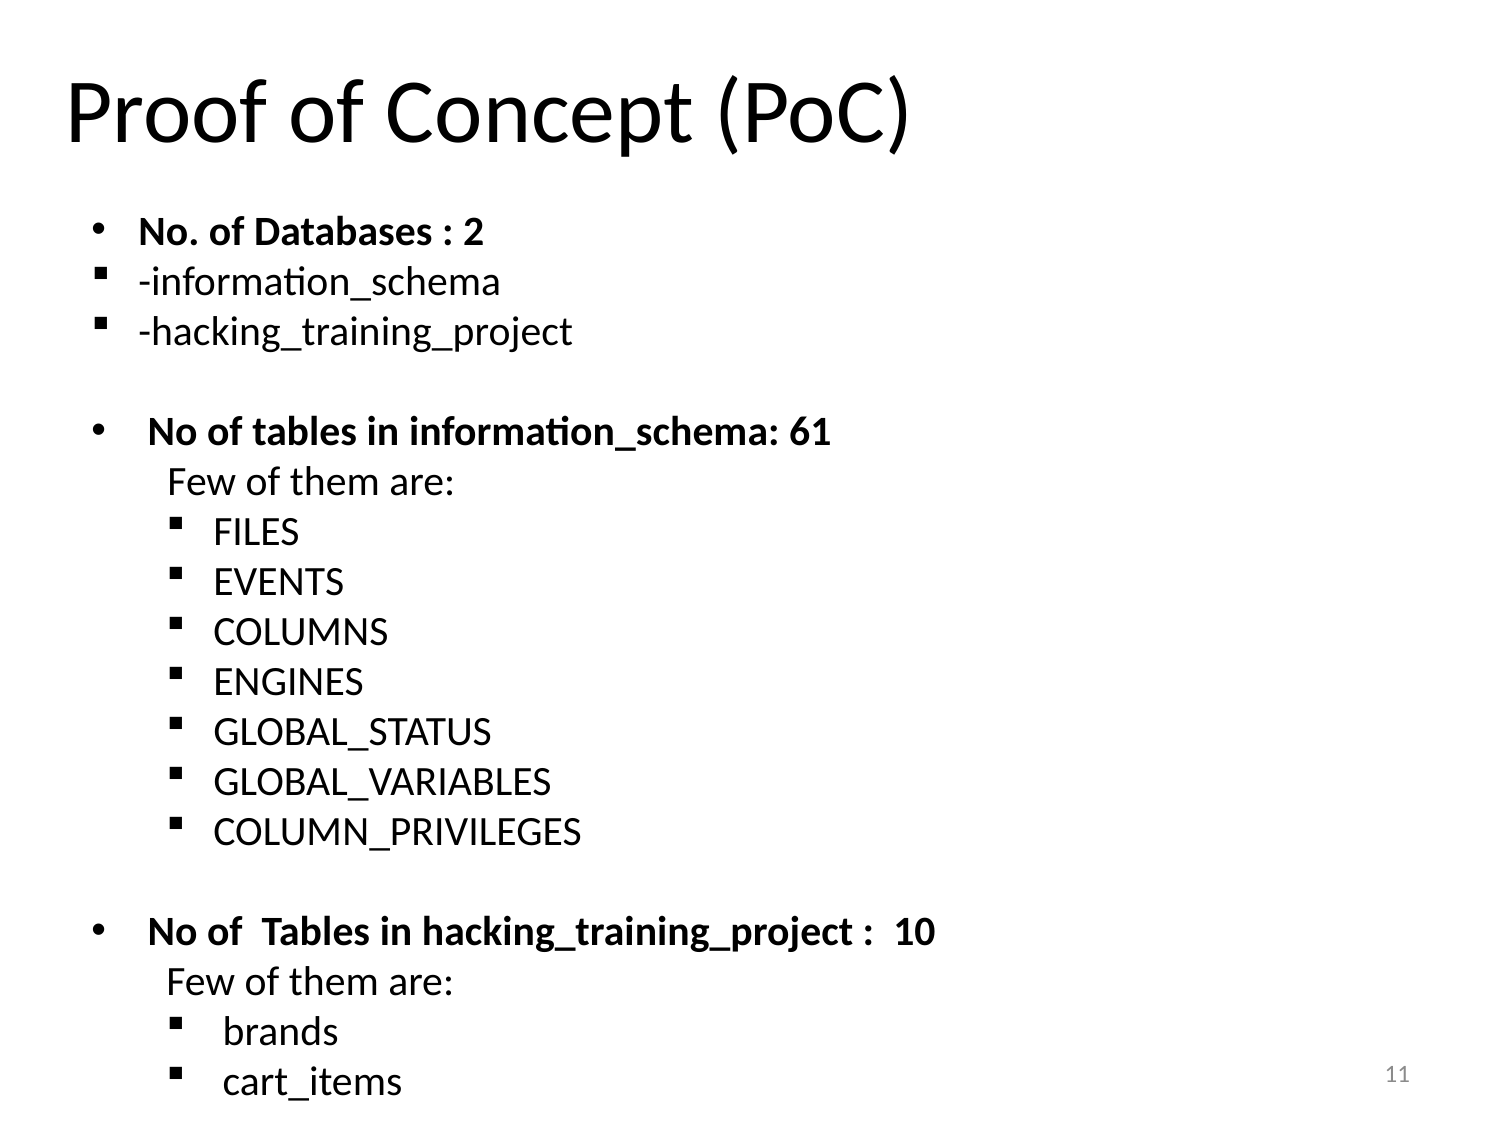

Proof of Concept (PoC)
No. of Databases : 2
-information_schema
-hacking_training_project

No of tables in information_schema: 61
        Few of them are:
FILES
EVENTS
COLUMNS
ENGINES
GLOBAL_STATUS
GLOBAL_VARIABLES
COLUMN_PRIVILEGES

No of  Tables in hacking_training_project :  10
Few of them are:
brands
cart_items

11